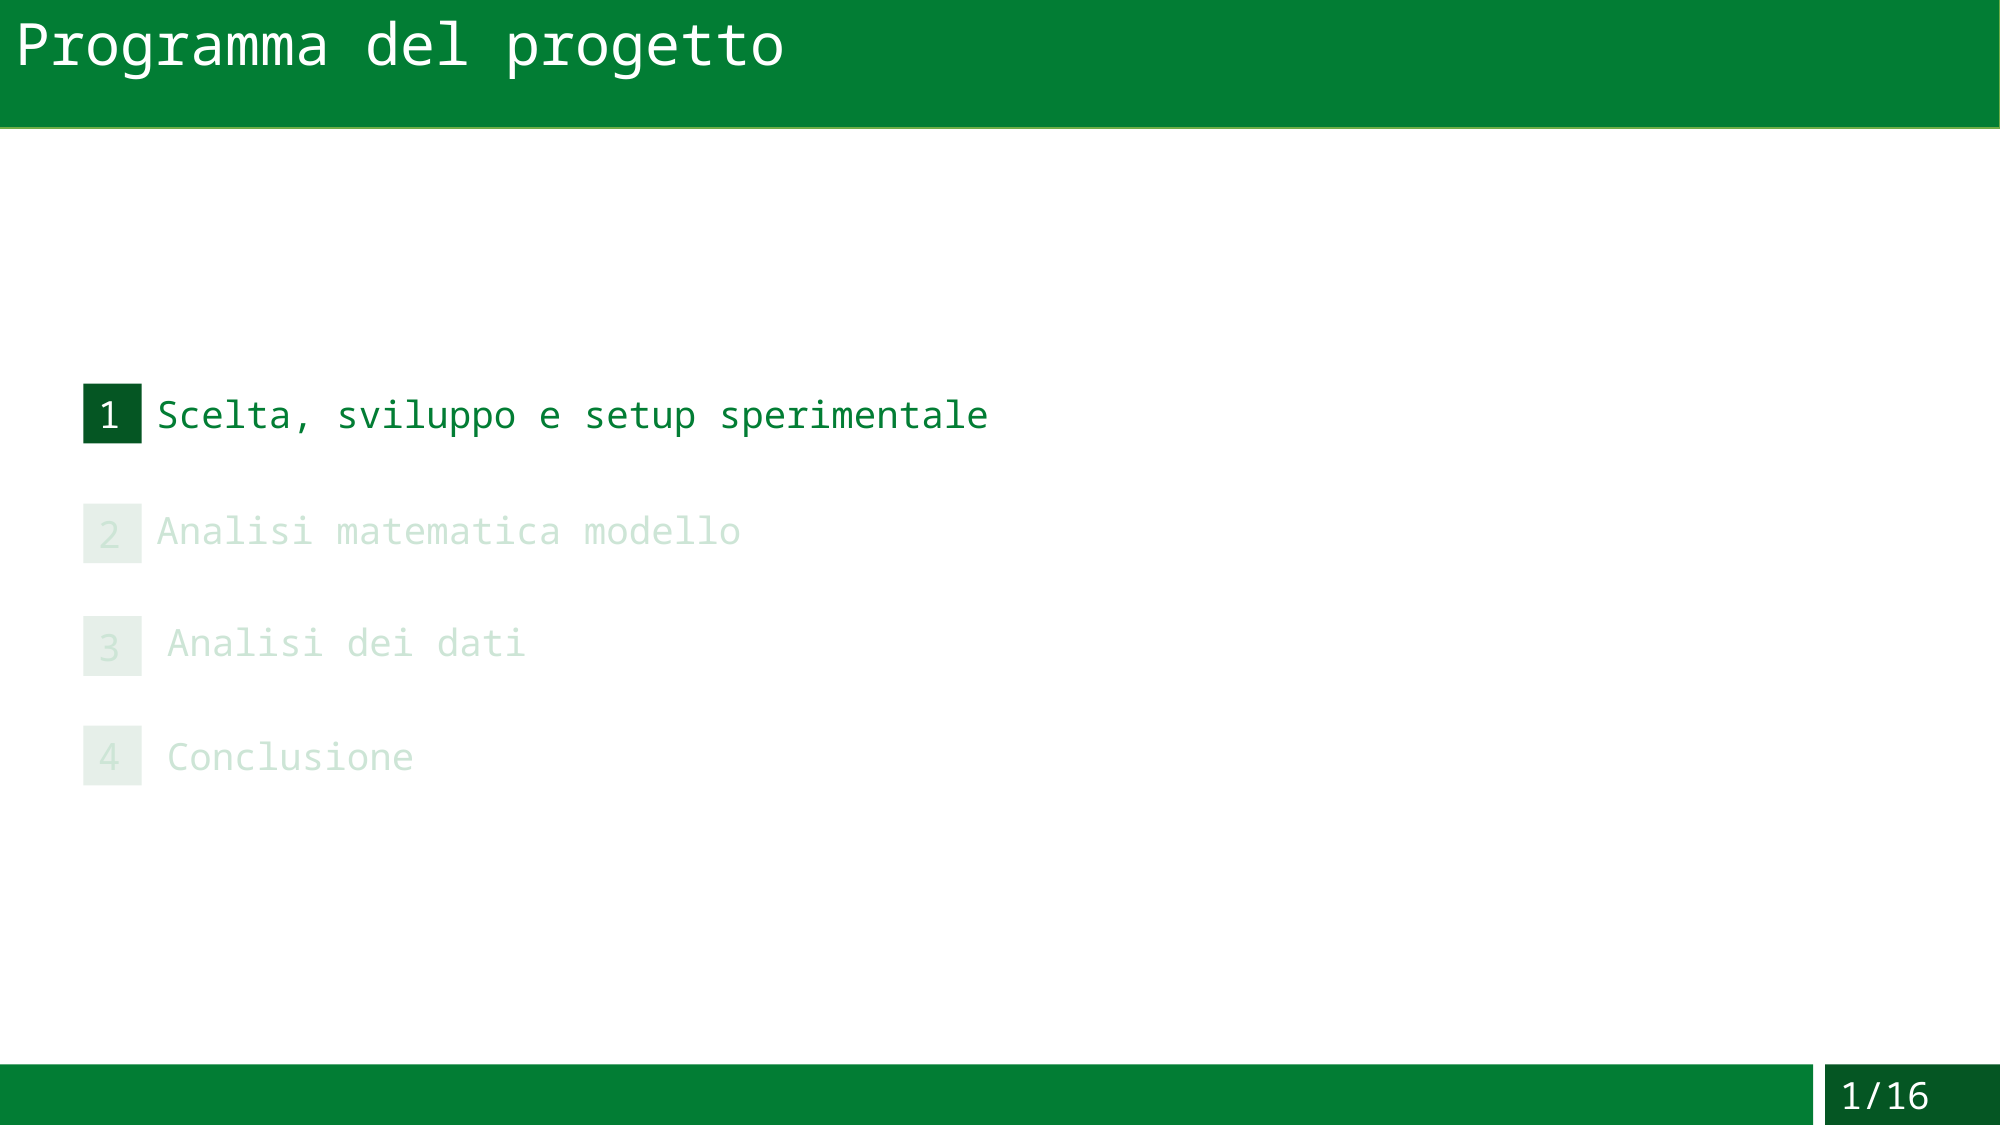

Programma del progetto

1
Scelta, sviluppo e setup sperimentale
Analisi matematica modello
2
Analisi dei dati
3
4
Conclusione

1/16